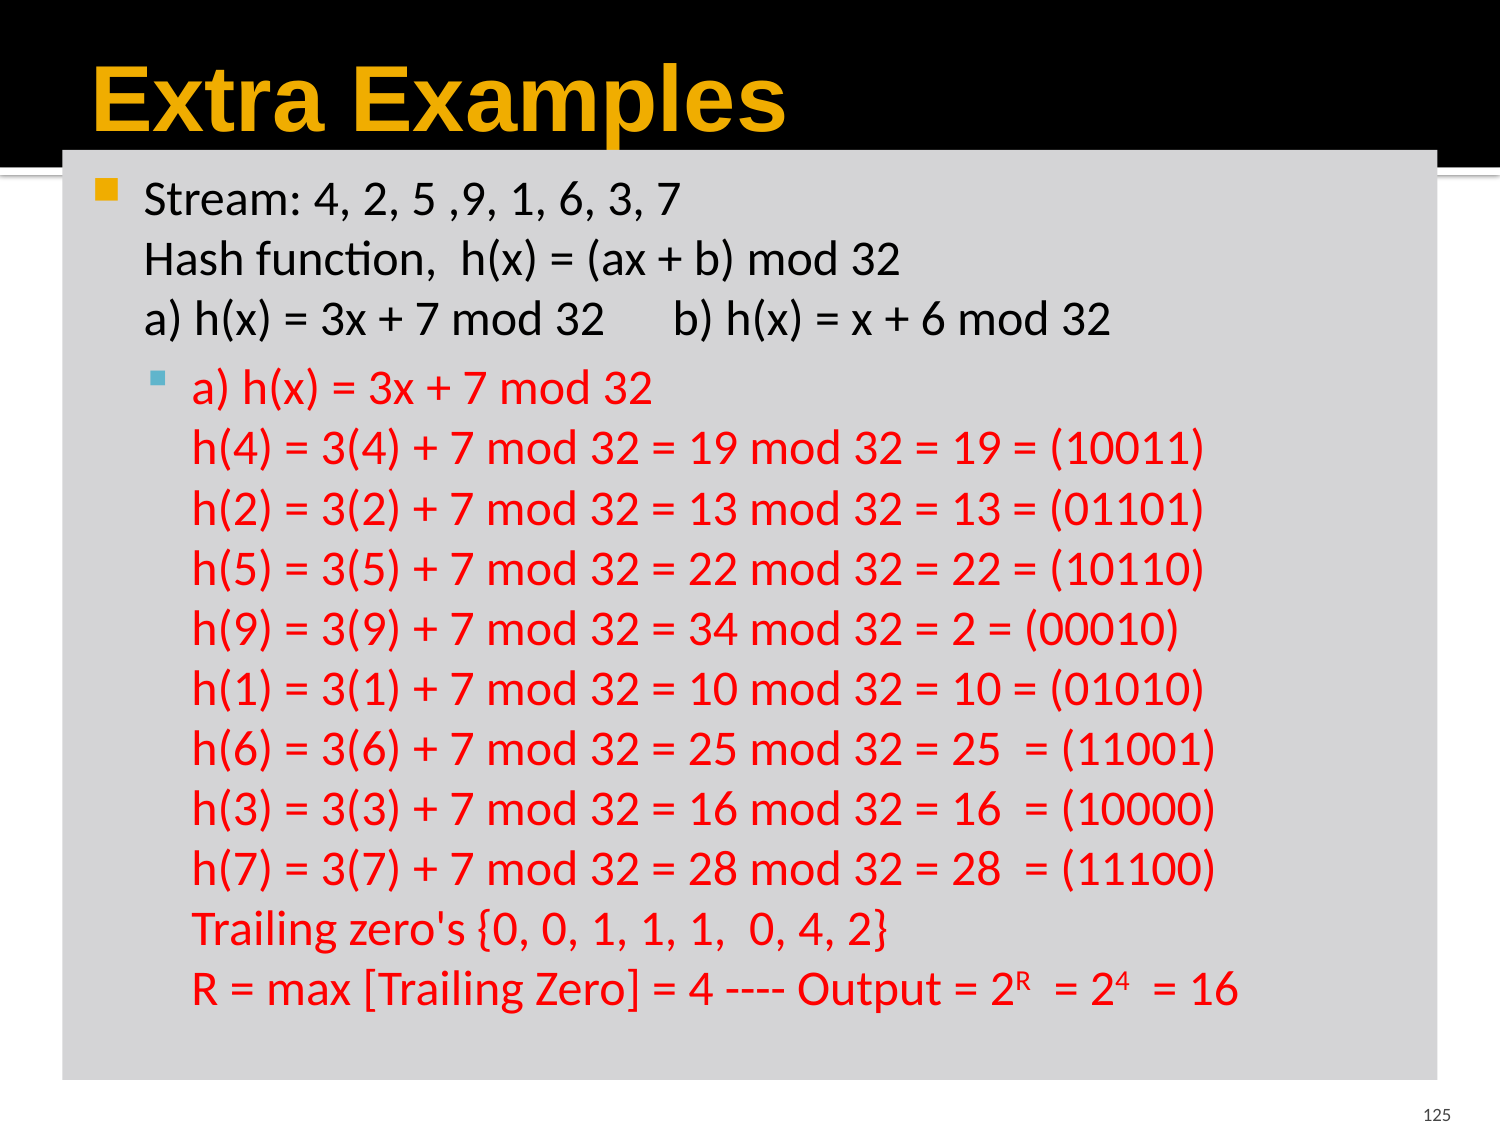

# Extra Examples
Stream: 4, 2, 5 ,9, 1, 6, 3, 7
Hash function,  h(x) = (ax + b) mod 32
a) h(x) = 3x + 7 mod 32      b) h(x) = x + 6 mod 32
a) h(x) = 3x + 7 mod 32
h(4) = 3(4) + 7 mod 32 = 19 mod 32 = 19 = (10011)
h(2) = 3(2) + 7 mod 32 = 13 mod 32 = 13 = (01101)
h(5) = 3(5) + 7 mod 32 = 22 mod 32 = 22 = (10110)
h(9) = 3(9) + 7 mod 32 = 34 mod 32 = 2 = (00010)
h(1) = 3(1) + 7 mod 32 = 10 mod 32 = 10 = (01010)
h(6) = 3(6) + 7 mod 32 = 25 mod 32 = 25  = (11001)
h(3) = 3(3) + 7 mod 32 = 16 mod 32 = 16  = (10000)
h(7) = 3(7) + 7 mod 32 = 28 mod 32 = 28  = (11100)
Trailing zero's {0, 0, 1, 1, 1,  0, 4, 2}
R = max [Trailing Zero] = 4 ---- Output = 2R  = 24  = 16
125